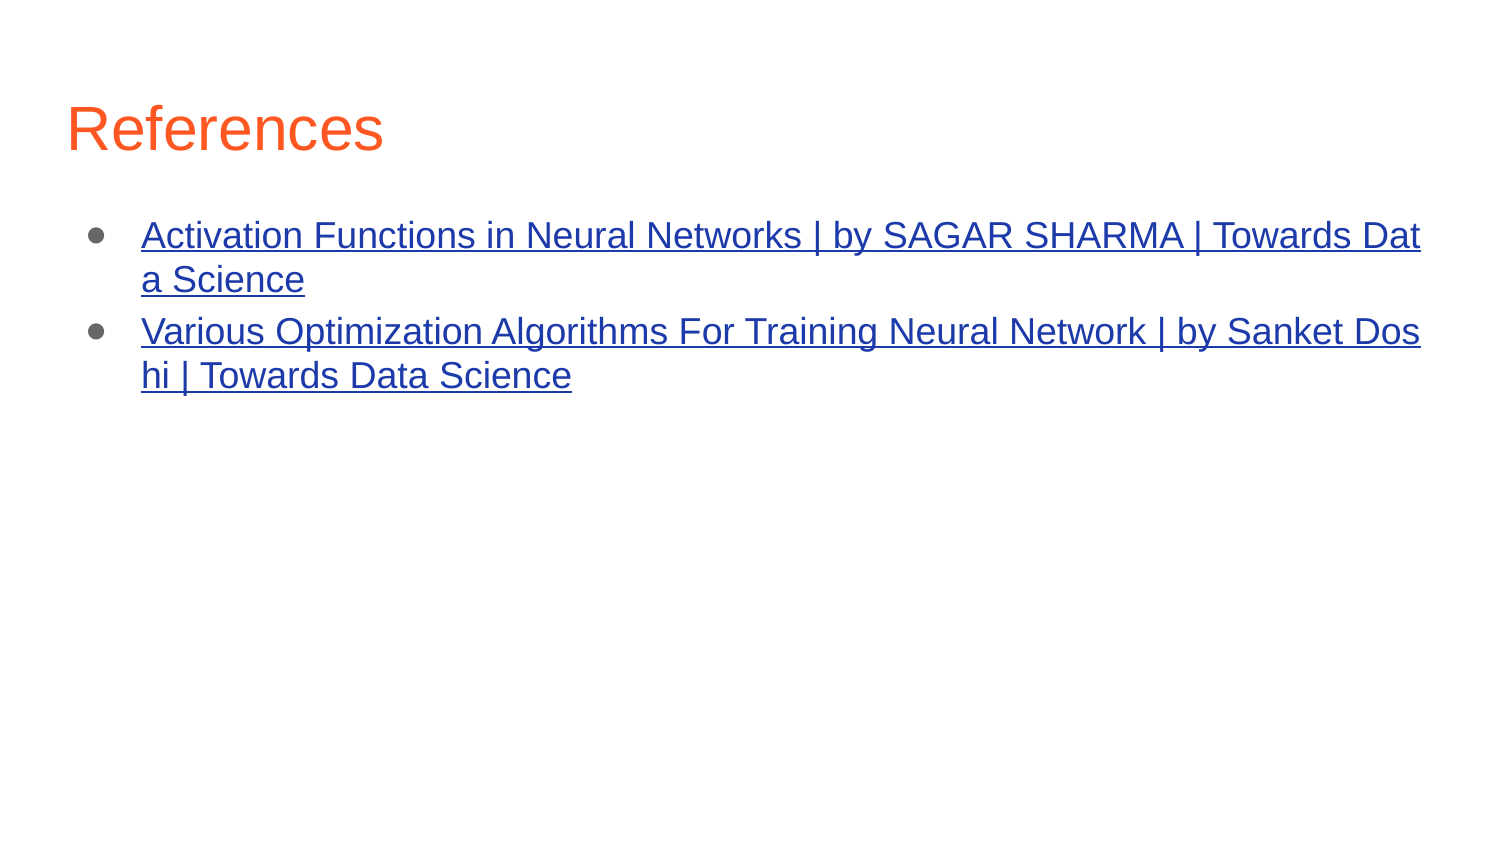

# References
Activation Functions in Neural Networks | by SAGAR SHARMA | Towards Data Science
Various Optimization Algorithms For Training Neural Network | by Sanket Doshi | Towards Data Science